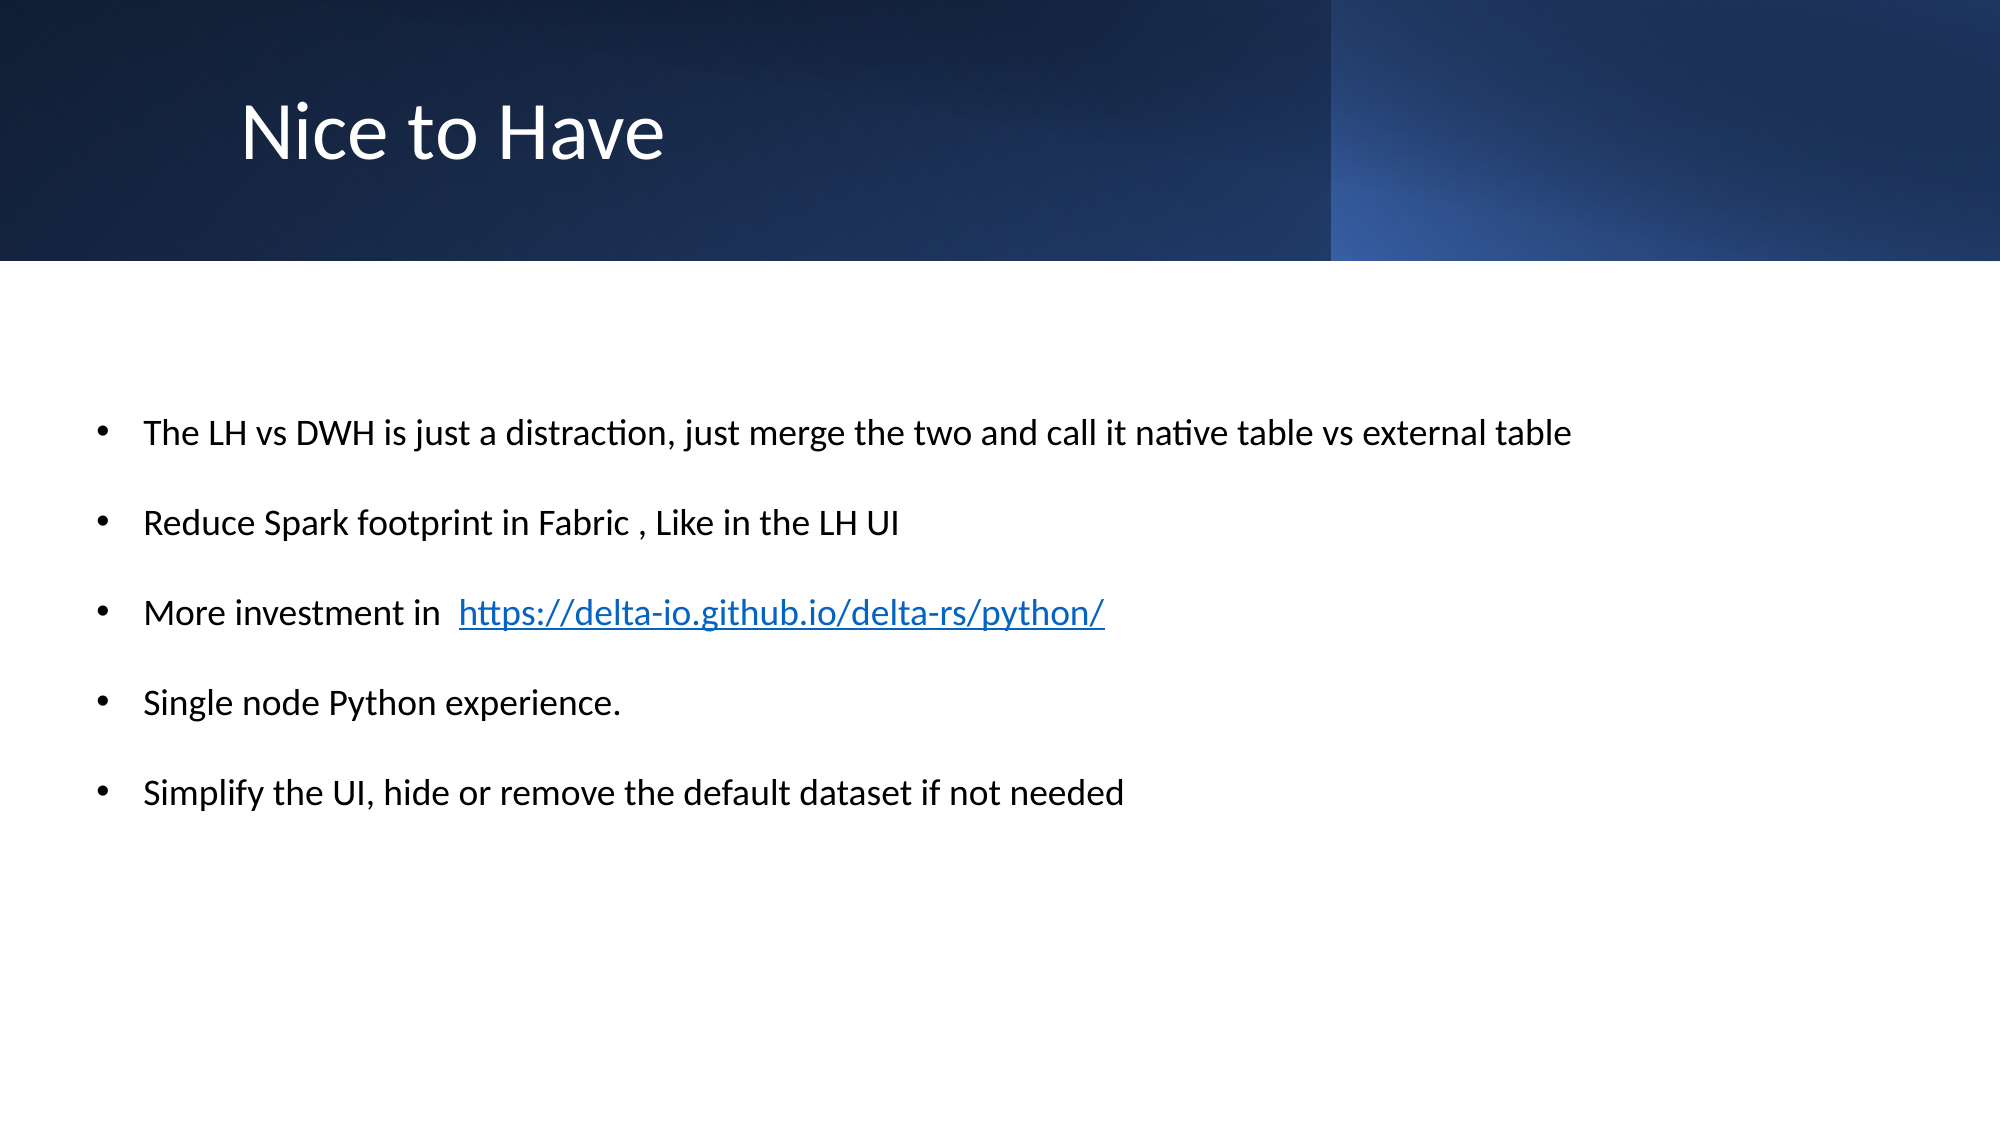

# Nice to Have

The LH vs DWH is just a distraction, just merge the two and call it native table vs external table

Reduce Spark footprint in Fabric , Like in the LH UI

More investment in  https://delta-io.github.io/delta-rs/python/

Single node Python experience.

Simplify the UI, hide or remove the default dataset if not needed